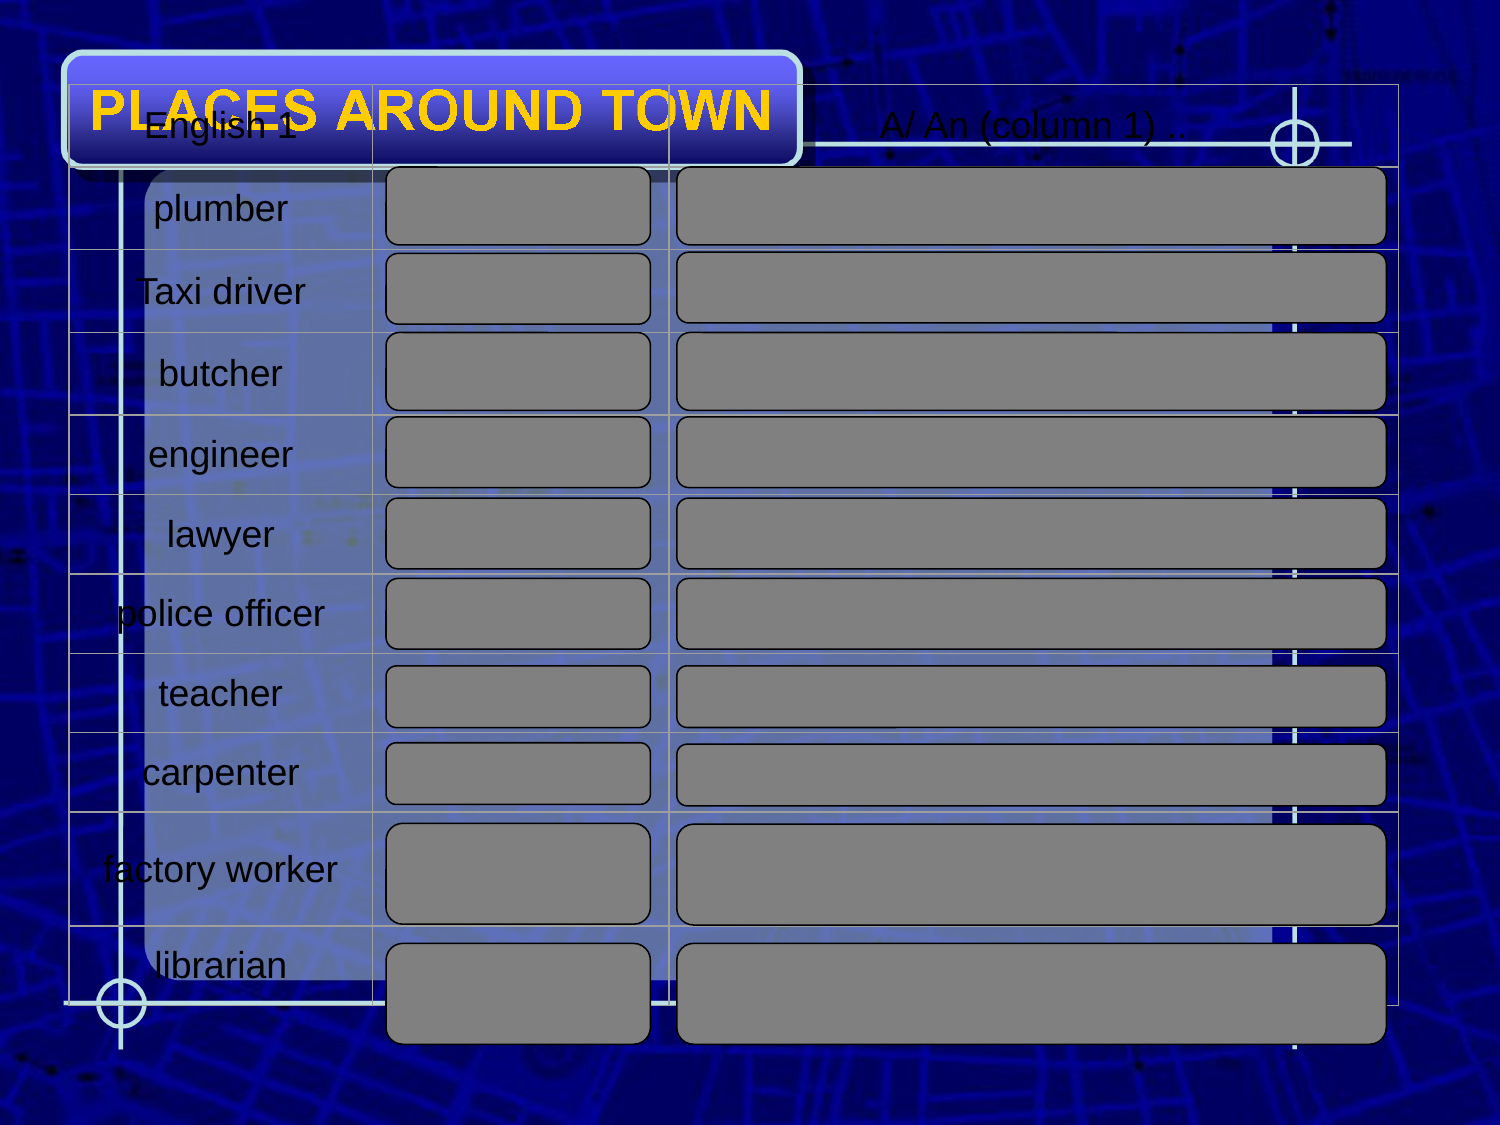

| English 1 |  | A/ An (column 1) .. |
| --- | --- | --- |
| plumber | fontanero | fixes the water pipes in a building |
| Taxi driver | taxista | drives a taxi |
| butcher | carnicero | prepares meat to eat |
| engineer | ingeniero/a | makes designs work |
| lawyer | abogado/a | helps people with legal problems |
| police officer | policia | helps people in trouble |
| teacher | profesor/a | teaches students new information |
| carpenter | carpintero/a | makes things with wood |
| factory worker | trabajador/a de fábrica | works in a factory |
| librarian | bibliotecario/a | Helps run a library |